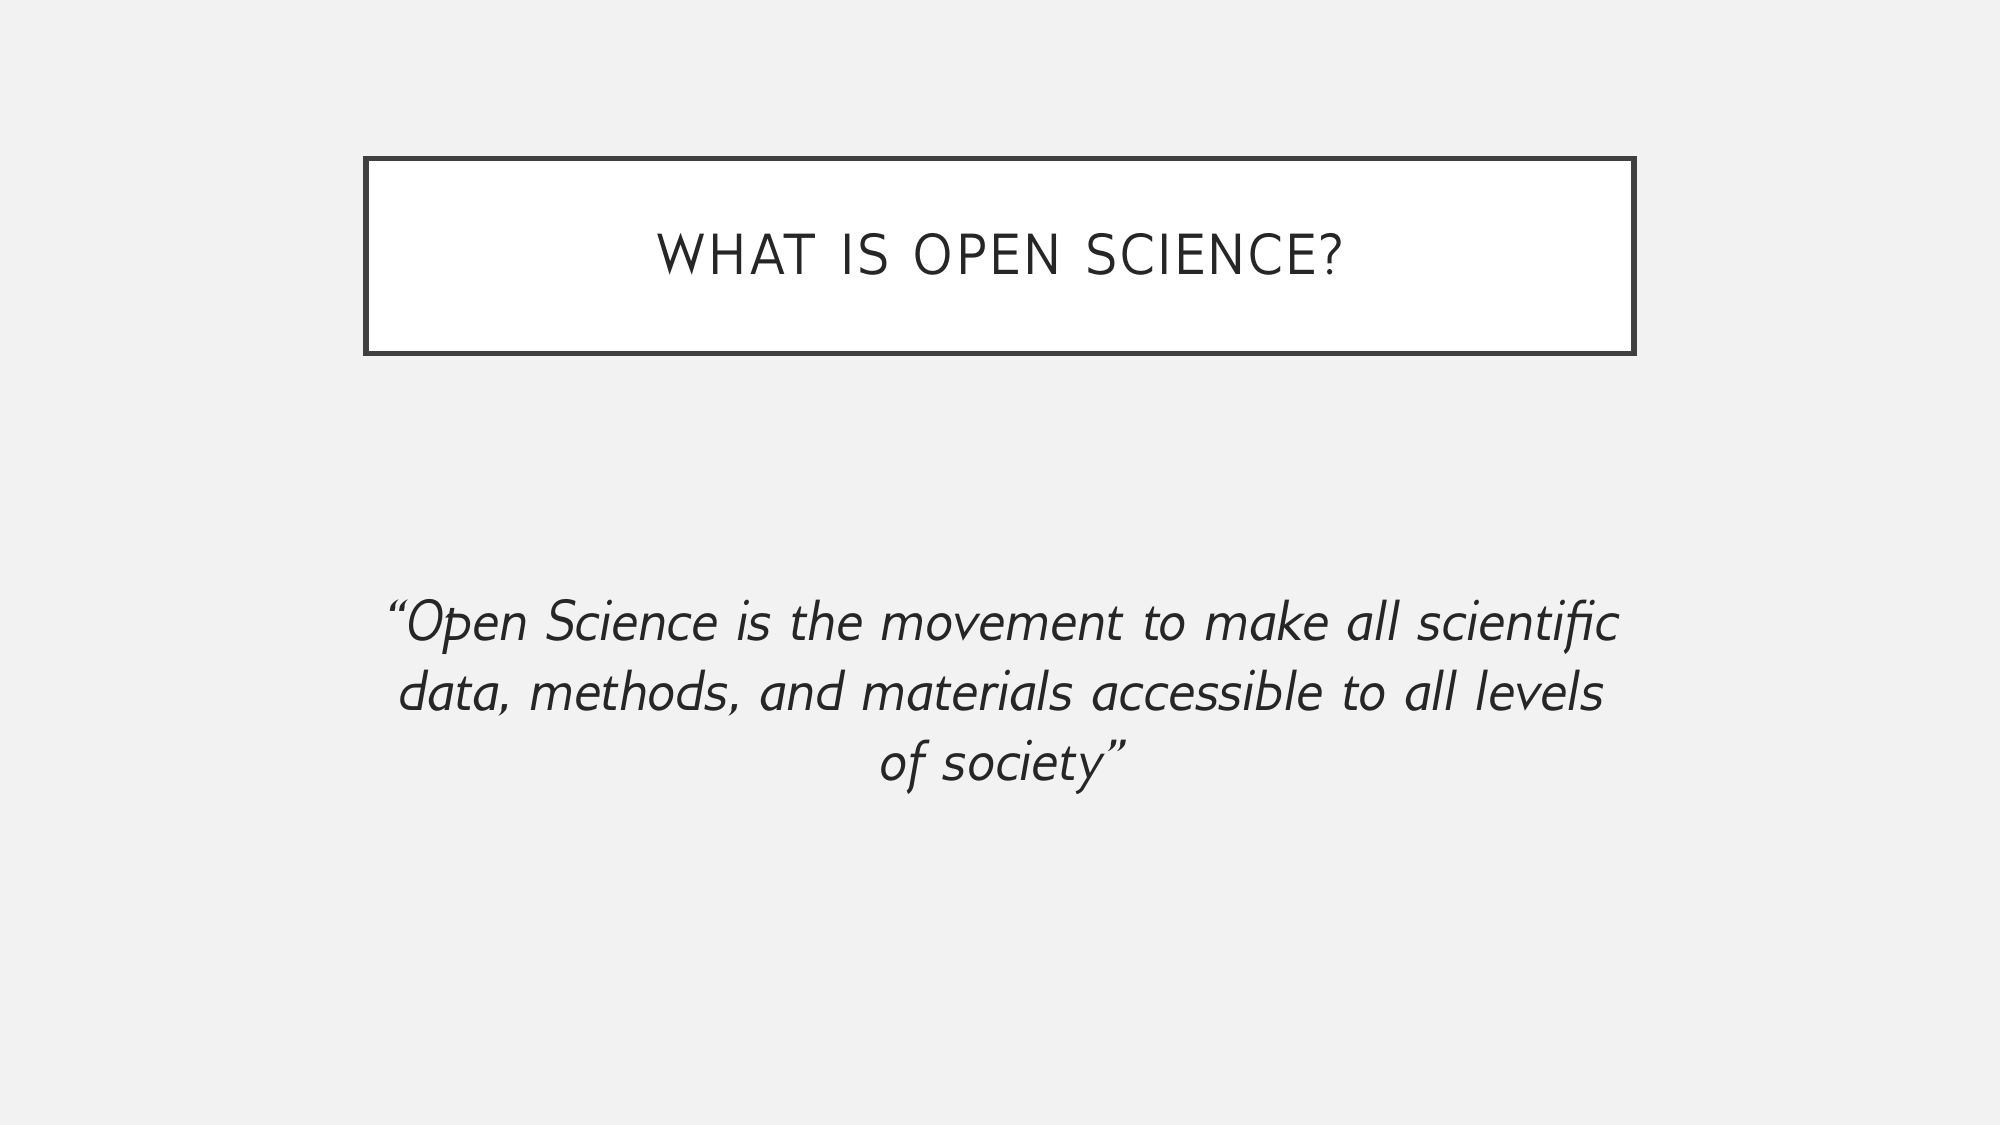

# What is Open Science?
“Open Science is the movement to make all scientific data, methods, and materials accessible to all levels of society”